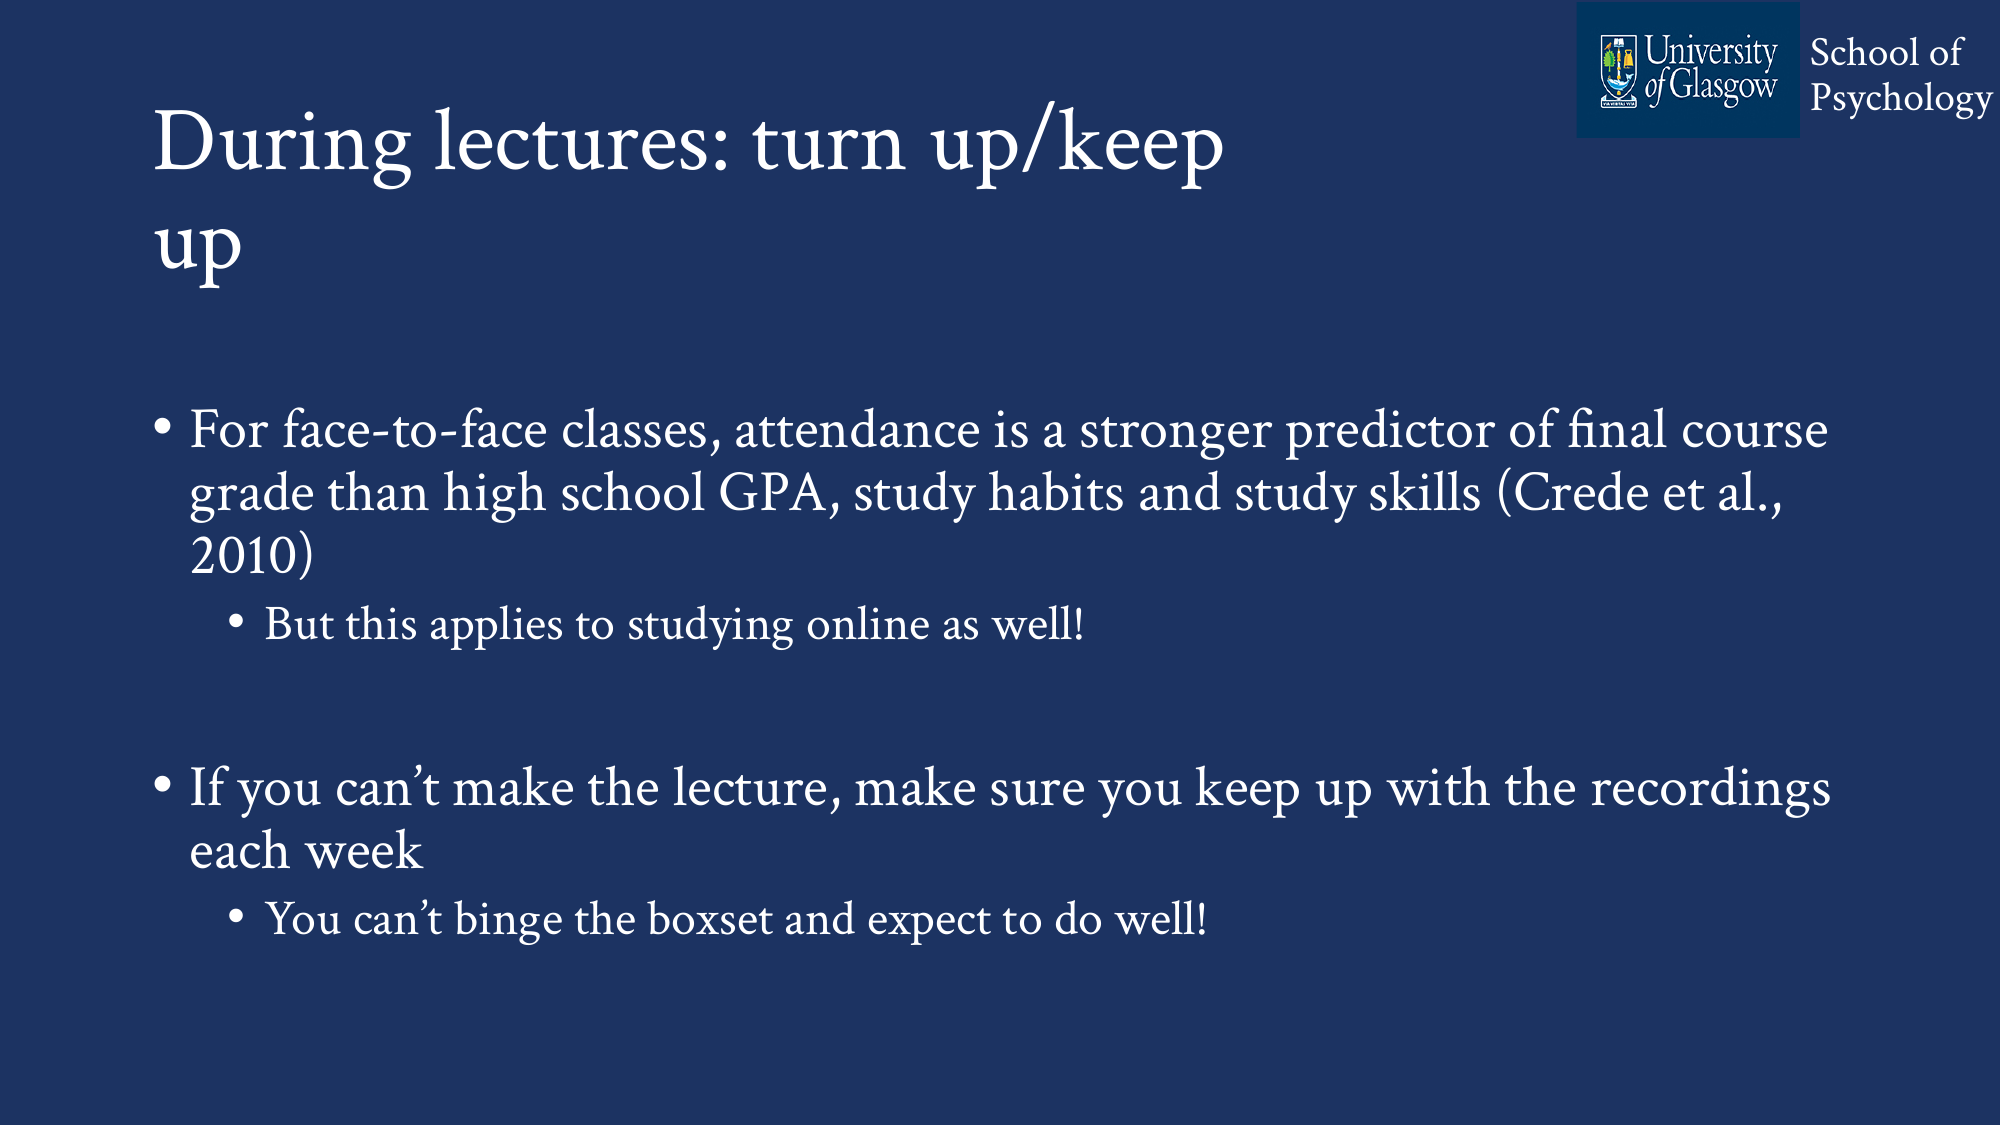

# During lectures: turn up/keep up

For face-to-face classes, attendance is a stronger predictor of final course grade than high school GPA, study habits and study skills (Crede et al., 2010)
But this applies to studying online as well!

If you can’t make the lecture, make sure you keep up with the recordings each week
You can’t binge the boxset and expect to do well!